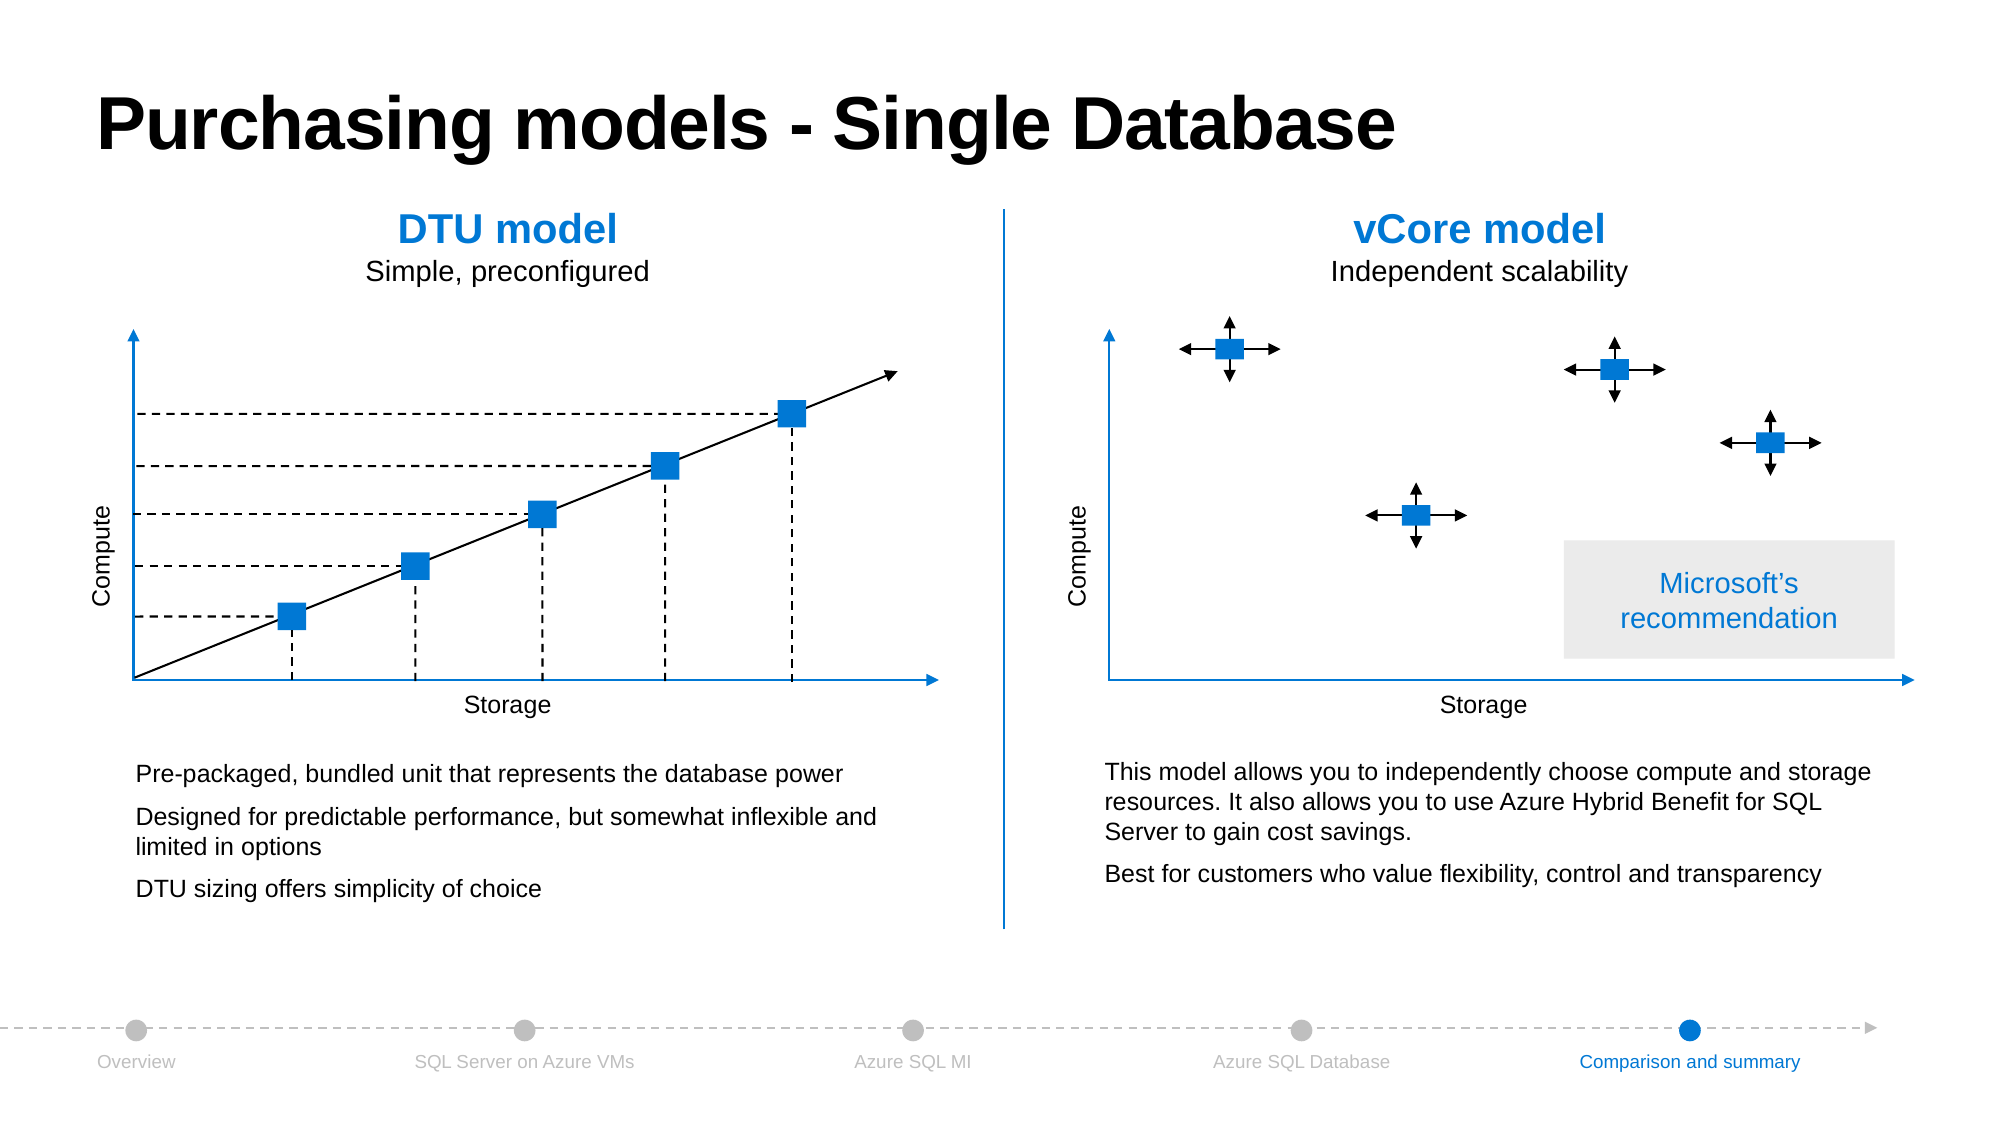

Purchasing models - Single Database
vCore model
Independent scalability
DTU model
Simple, preconfigured

Compute
Compute
Microsoft’s recommendation

Storage
Storage
This model allows you to independently choose compute and storage resources. It also allows you to use Azure Hybrid Benefit for SQL Server to gain cost savings.
Best for customers who value flexibility, control and transparency

Pre-packaged, bundled unit that represents the database power
Designed for predictable performance, but somewhat inflexible and limited in options
DTU sizing offers simplicity of choice

Azure SQL MI
Overview
SQL Server on Azure VMs
Azure SQL Database
Comparison and summary